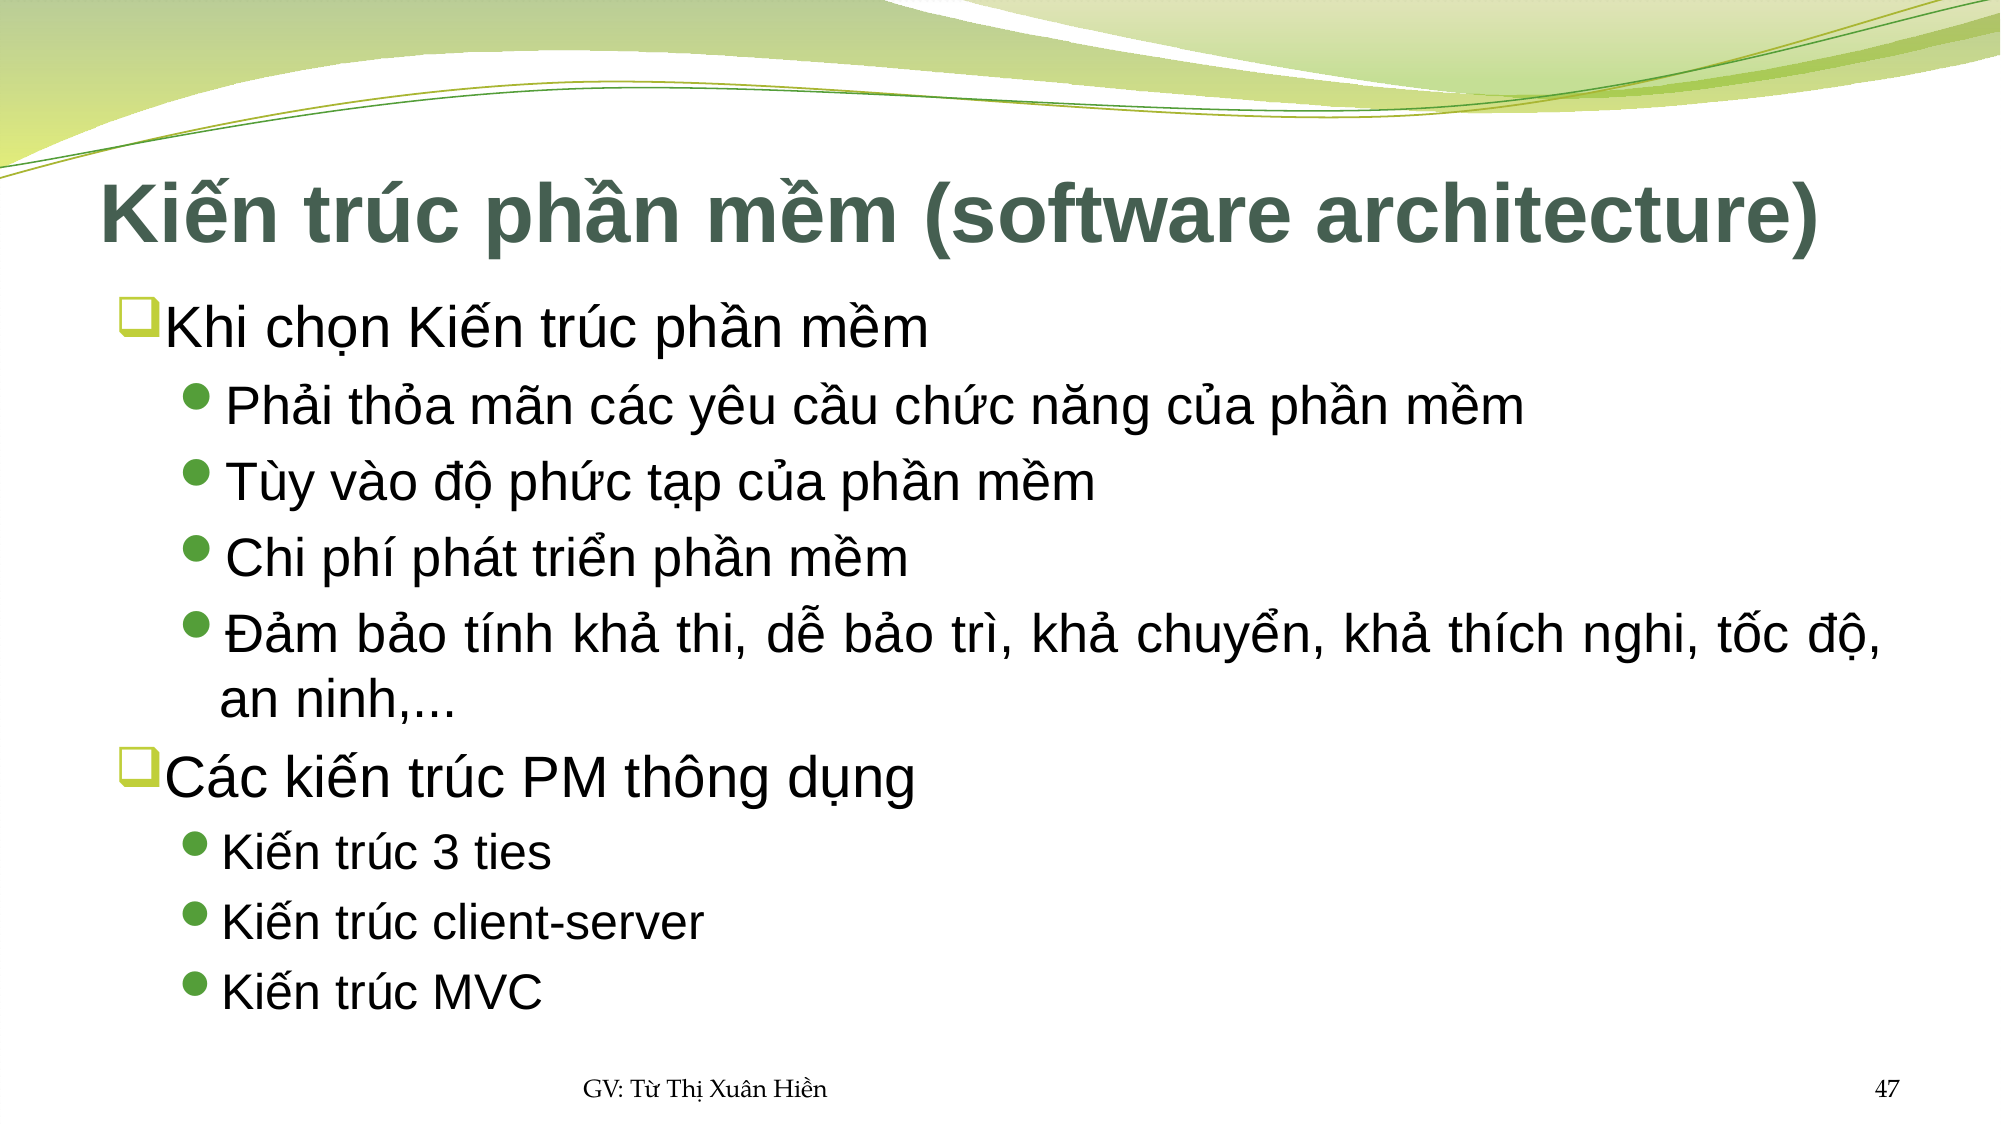

# Kiến trúc phần mềm (software architecture)
Khi chọn Kiến trúc phần mềm
Phải thỏa mãn các yêu cầu chức năng của phần mềm
Tùy vào độ phức tạp của phần mềm
Chi phí phát triển phần mềm
Đảm bảo tính khả thi, dễ bảo trì, khả chuyển, khả thích nghi, tốc độ, an ninh,...
Các kiến trúc PM thông dụng
Kiến trúc 3 ties
Kiến trúc client-server
Kiến trúc MVC

GV: Từ Thị Xuân Hiền
47